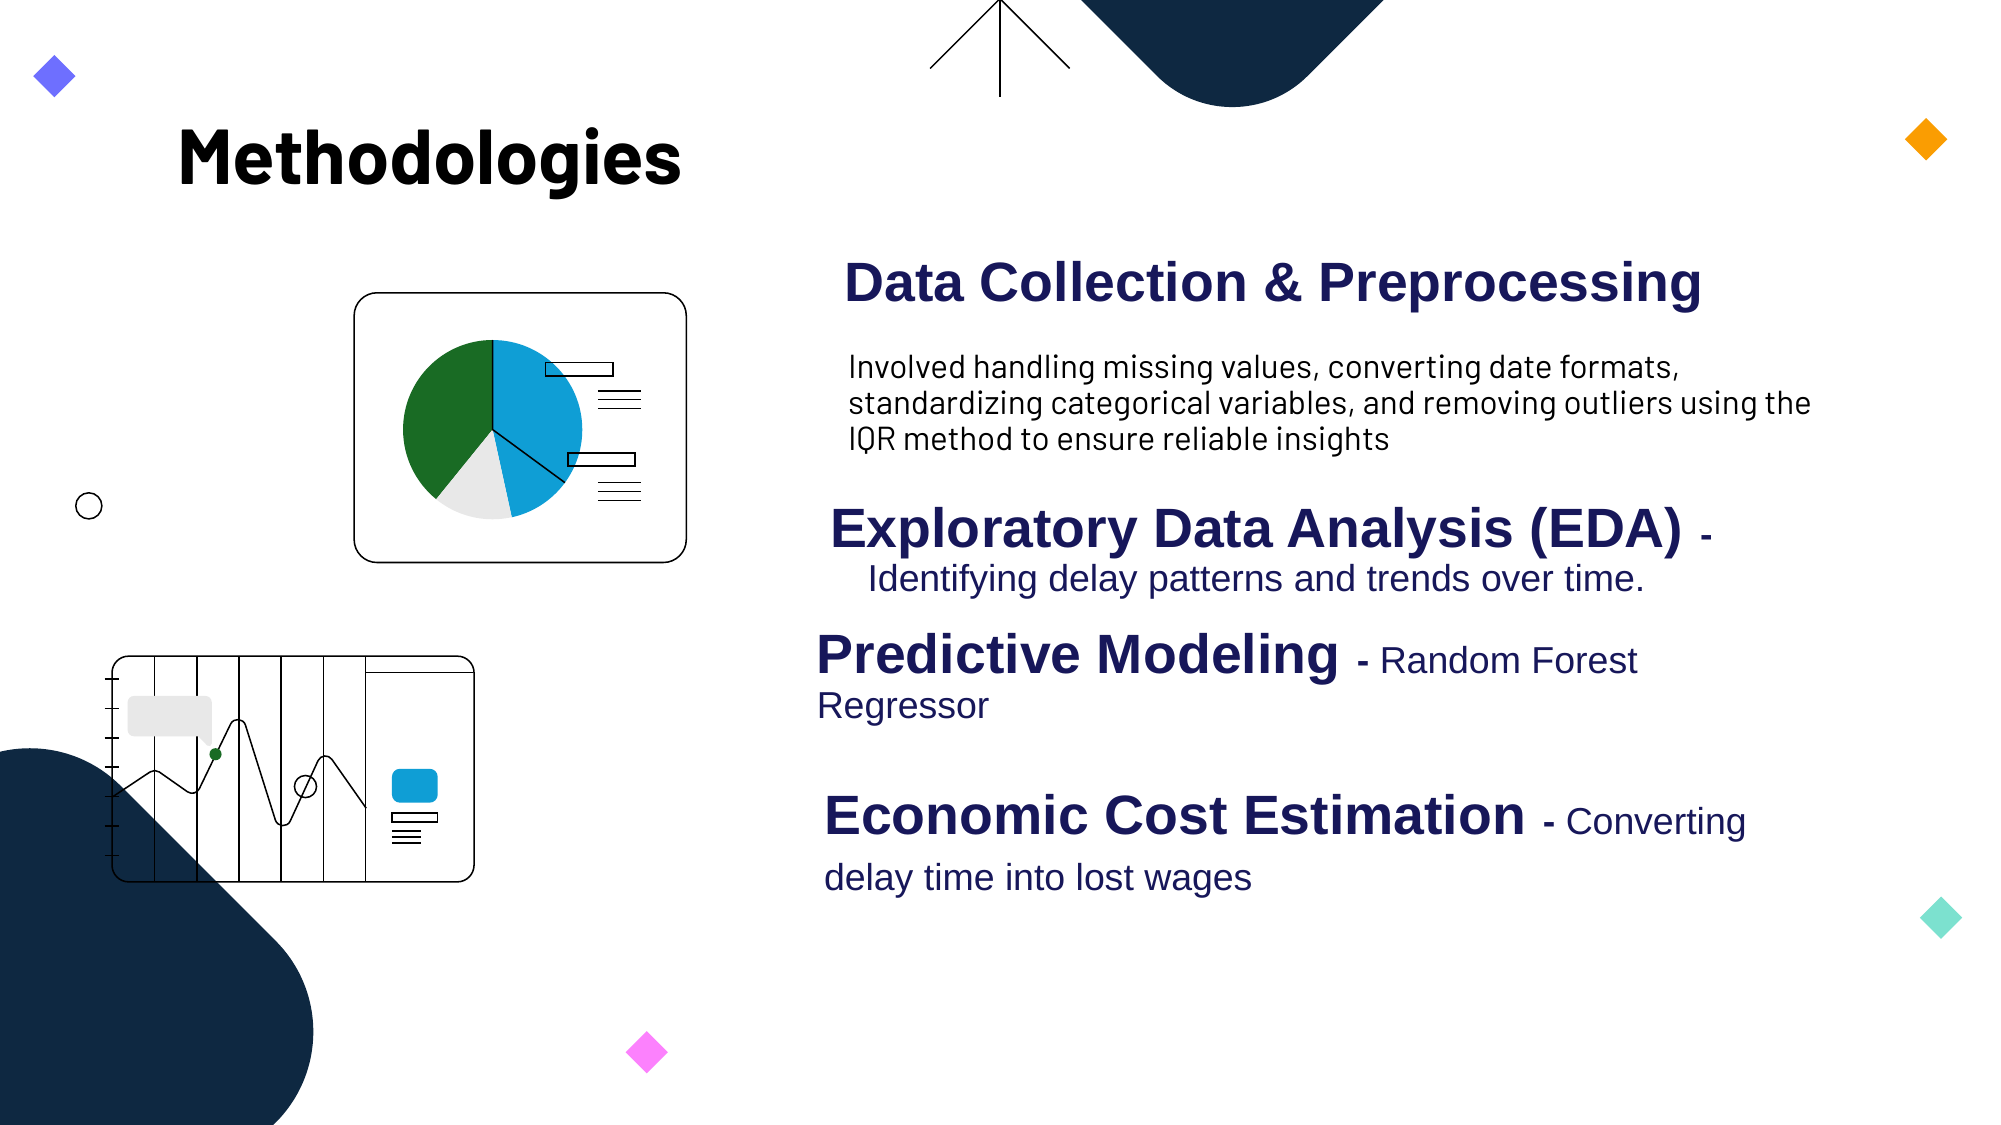

# Methodologies
Data Collection & Preprocessing

Involved handling missing values, converting date formats, standardizing categorical variables, and removing outliers using the IQR method to ensure reliable insights
Exploratory Data Analysis (EDA) - Identifying delay patterns and trends over time.
Predictive Modeling - Random Forest Regressor

Economic Cost Estimation - Converting delay time into lost wages